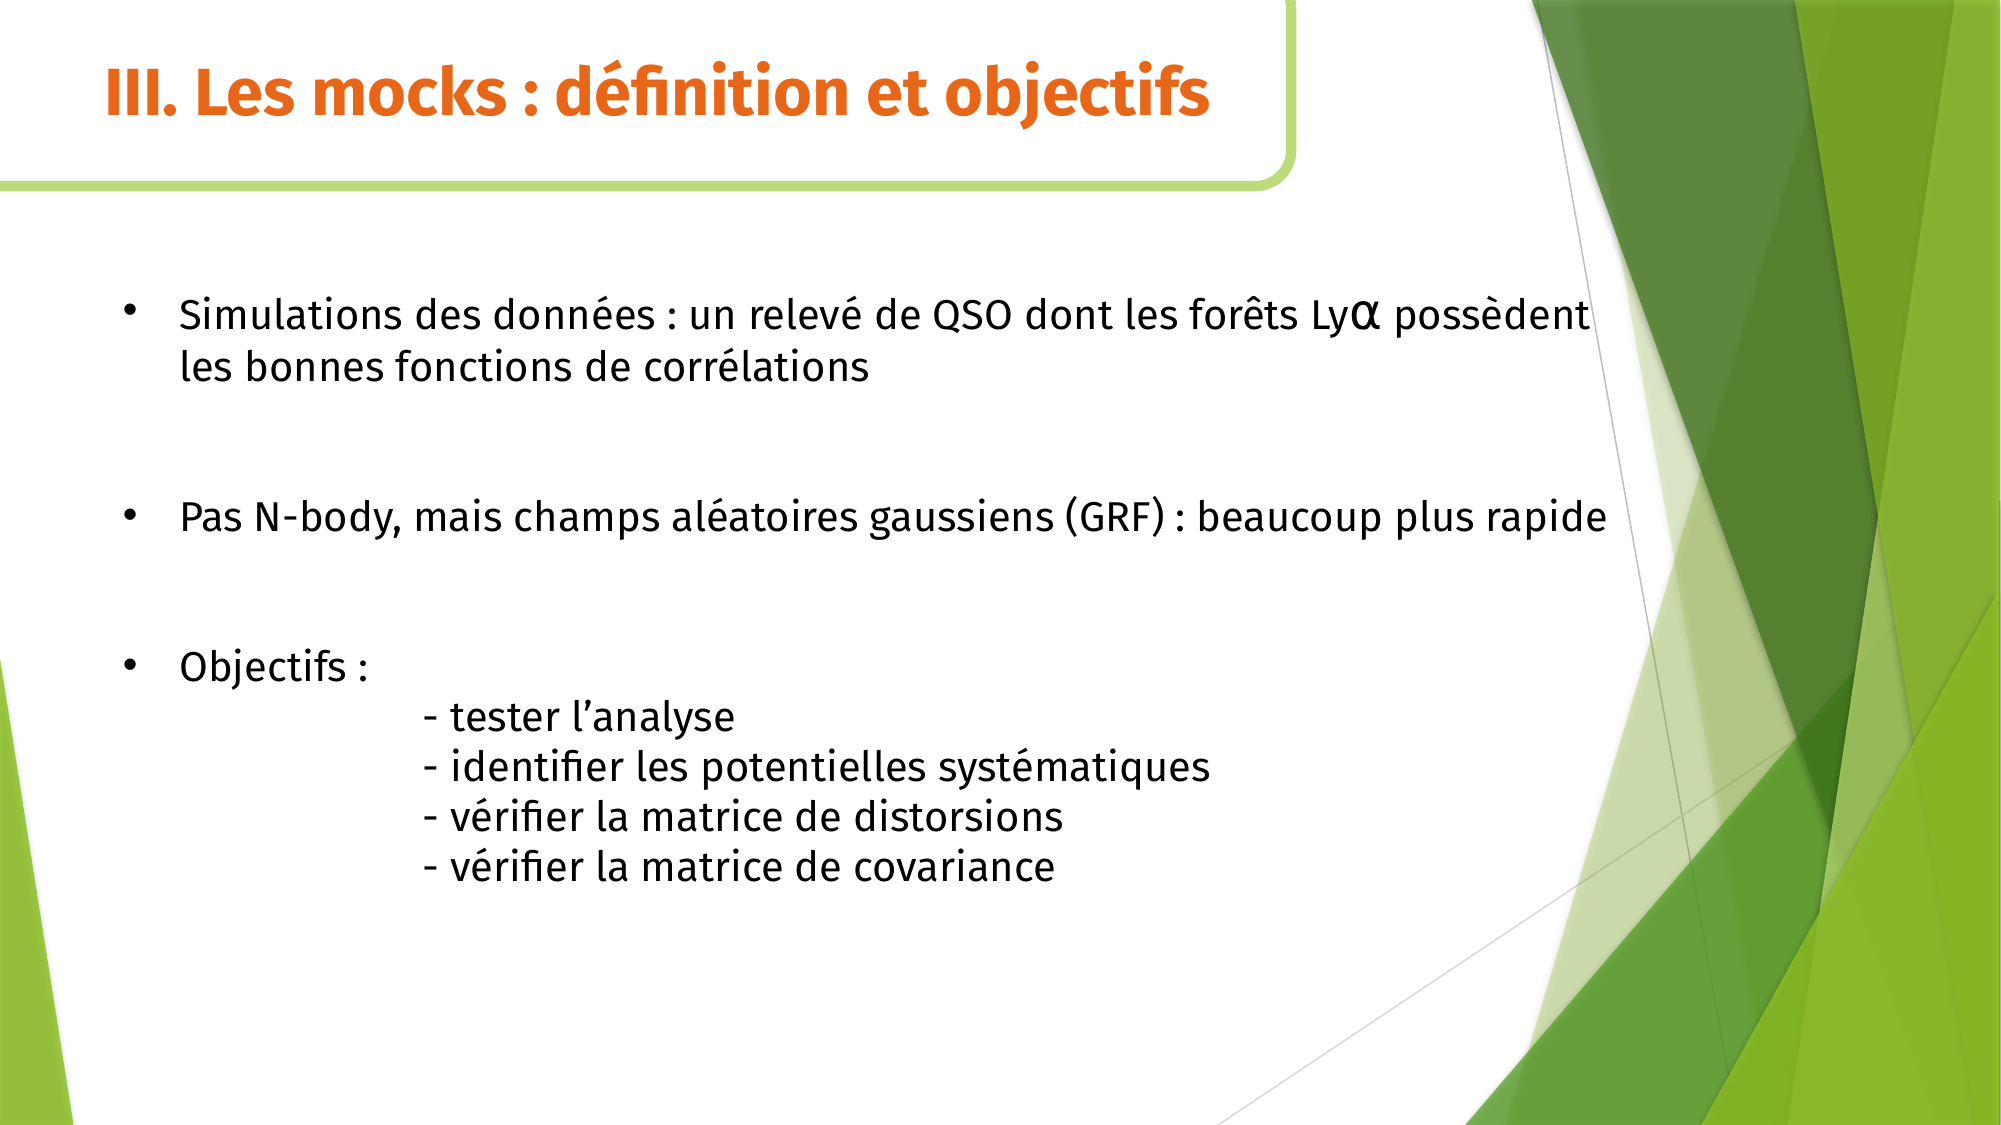

III. Les mocks : définition et objectifs
Simulations des données : un relevé de QSO dont les forêts Ly⍺ possèdent les bonnes fonctions de corrélations

Pas N-body, mais champs aléatoires gaussiens (GRF) : beaucoup plus rapide

Objectifs :
		- tester l’analyse
		- identifier les potentielles systématiques
		- vérifier la matrice de distorsions
		- vérifier la matrice de covariance